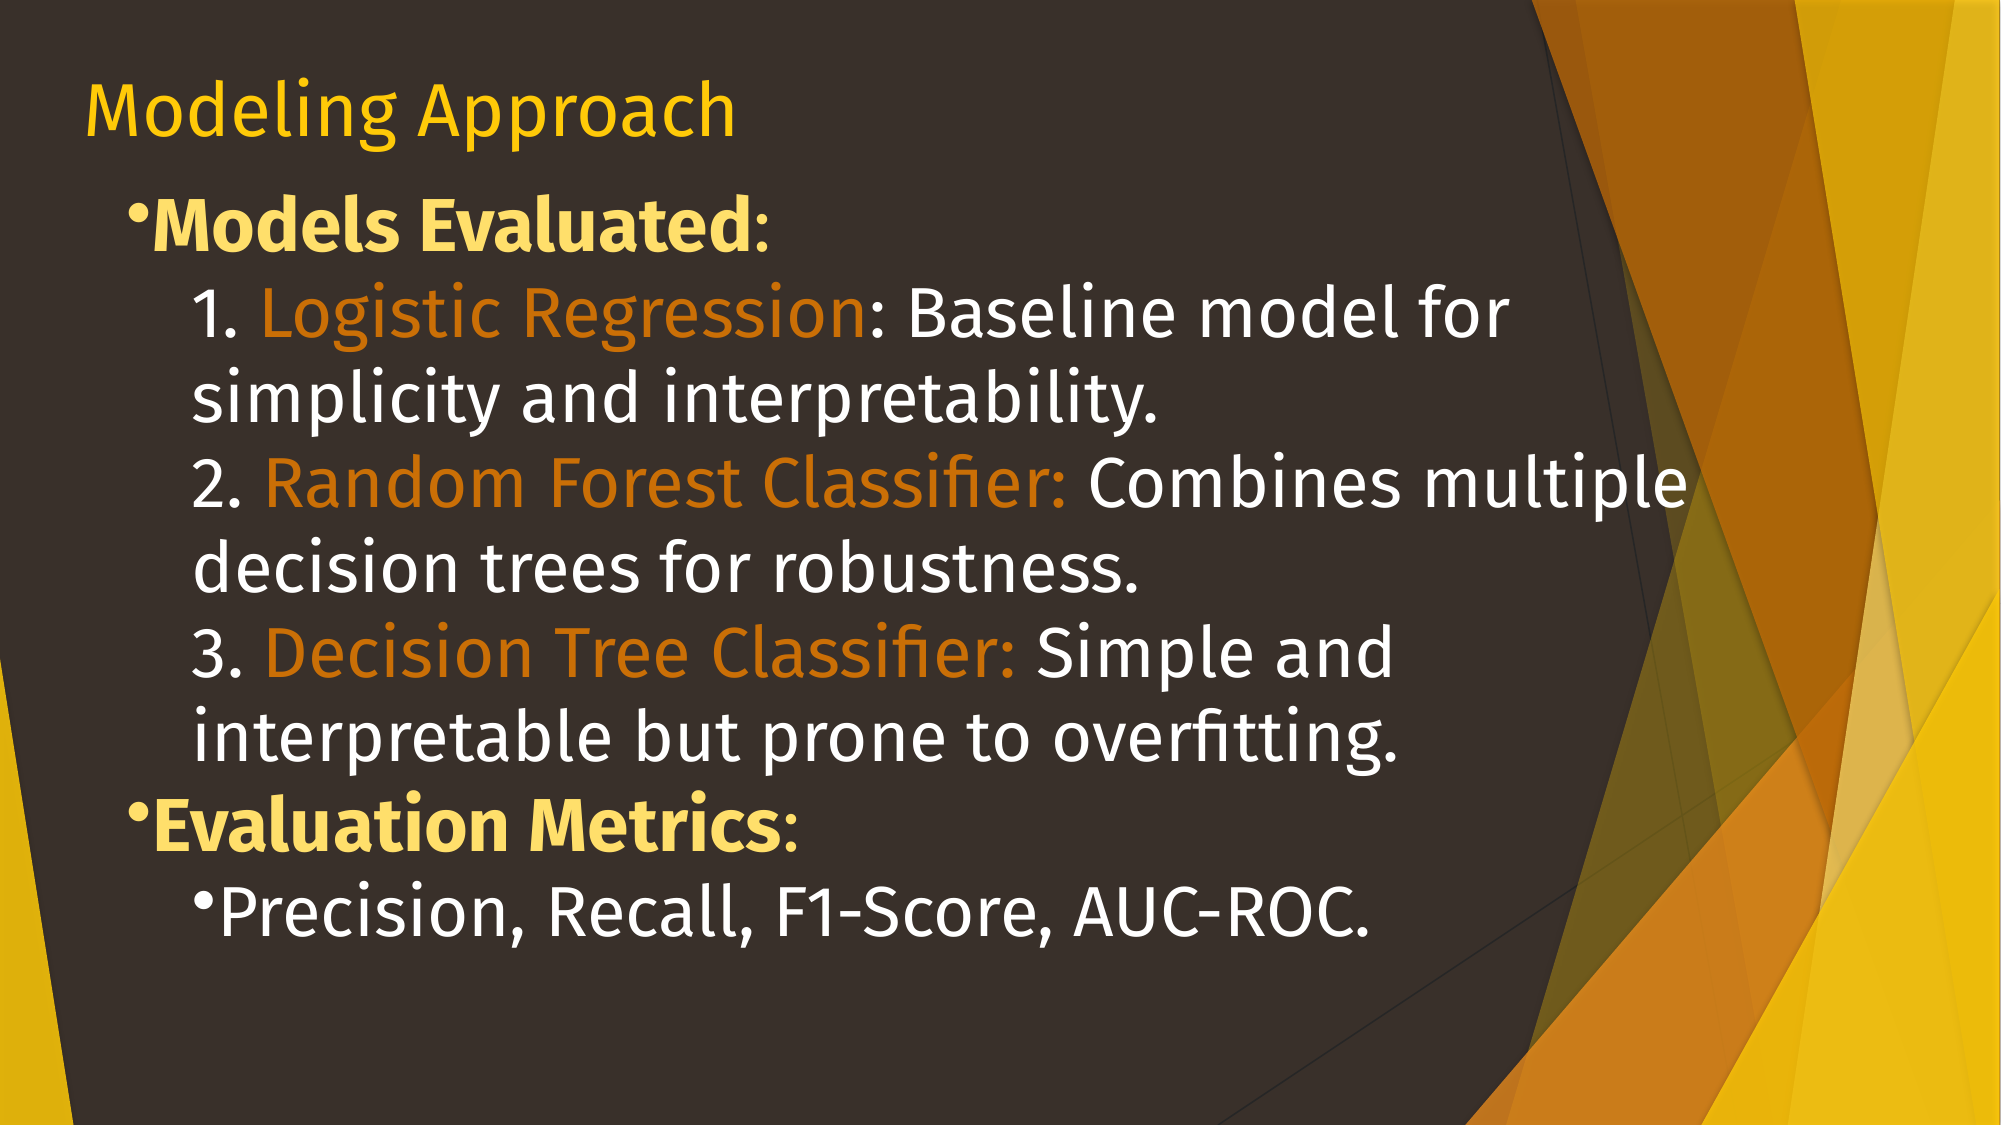

# Modeling Approach
Models Evaluated:
 Logistic Regression: Baseline model for simplicity and interpretability.
 Random Forest Classifier: Combines multiple decision trees for robustness.
 Decision Tree Classifier: Simple and interpretable but prone to overfitting.
Evaluation Metrics:
Precision, Recall, F1-Score, AUC-ROC.